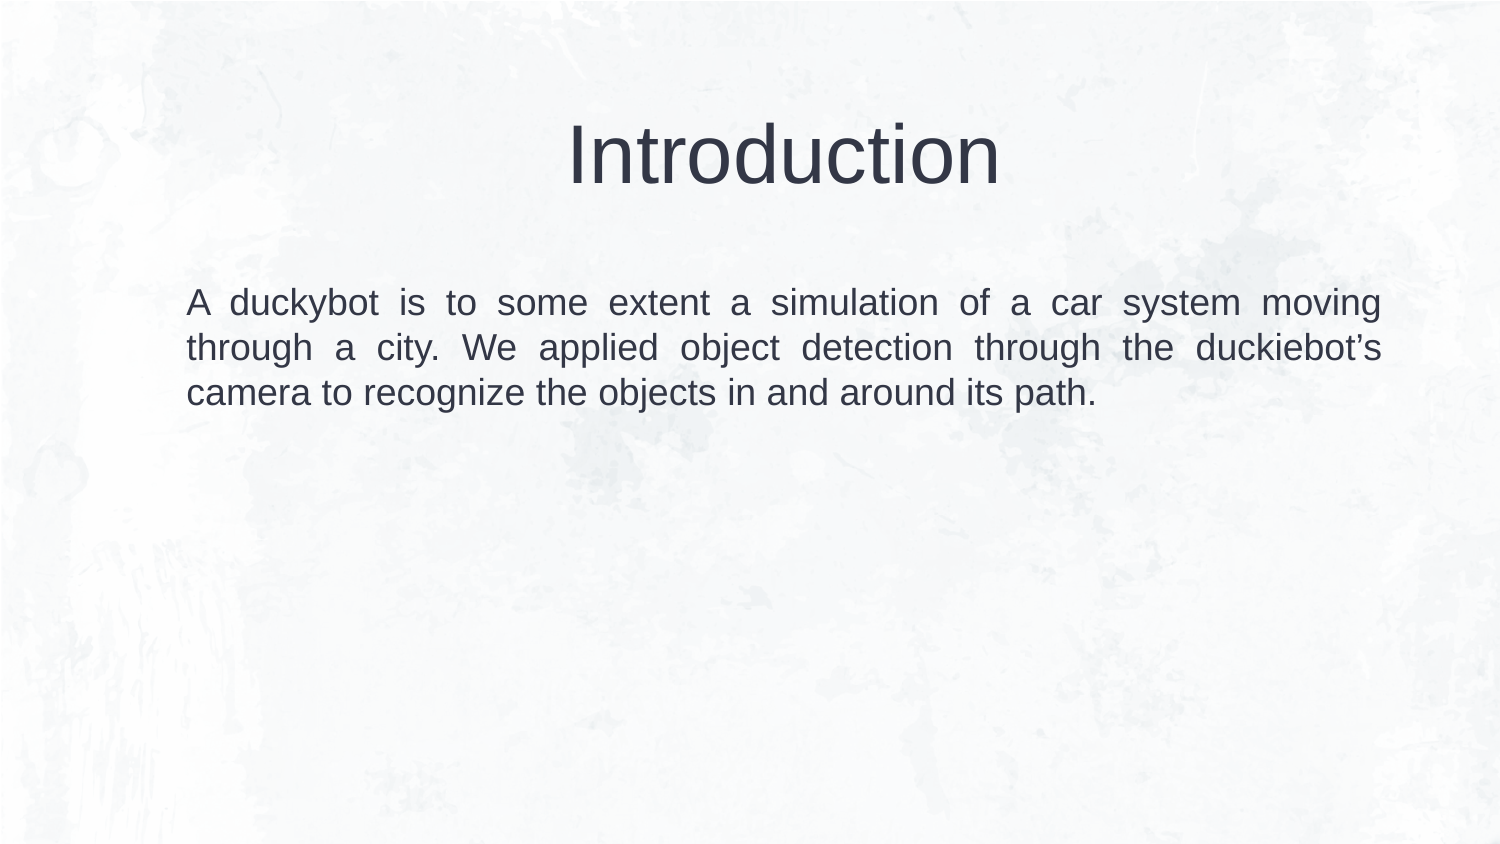

Introduction
A duckybot is to some extent a simulation of a car system moving through a city. We applied object detection through the duckiebot’s camera to recognize the objects in and around its path.